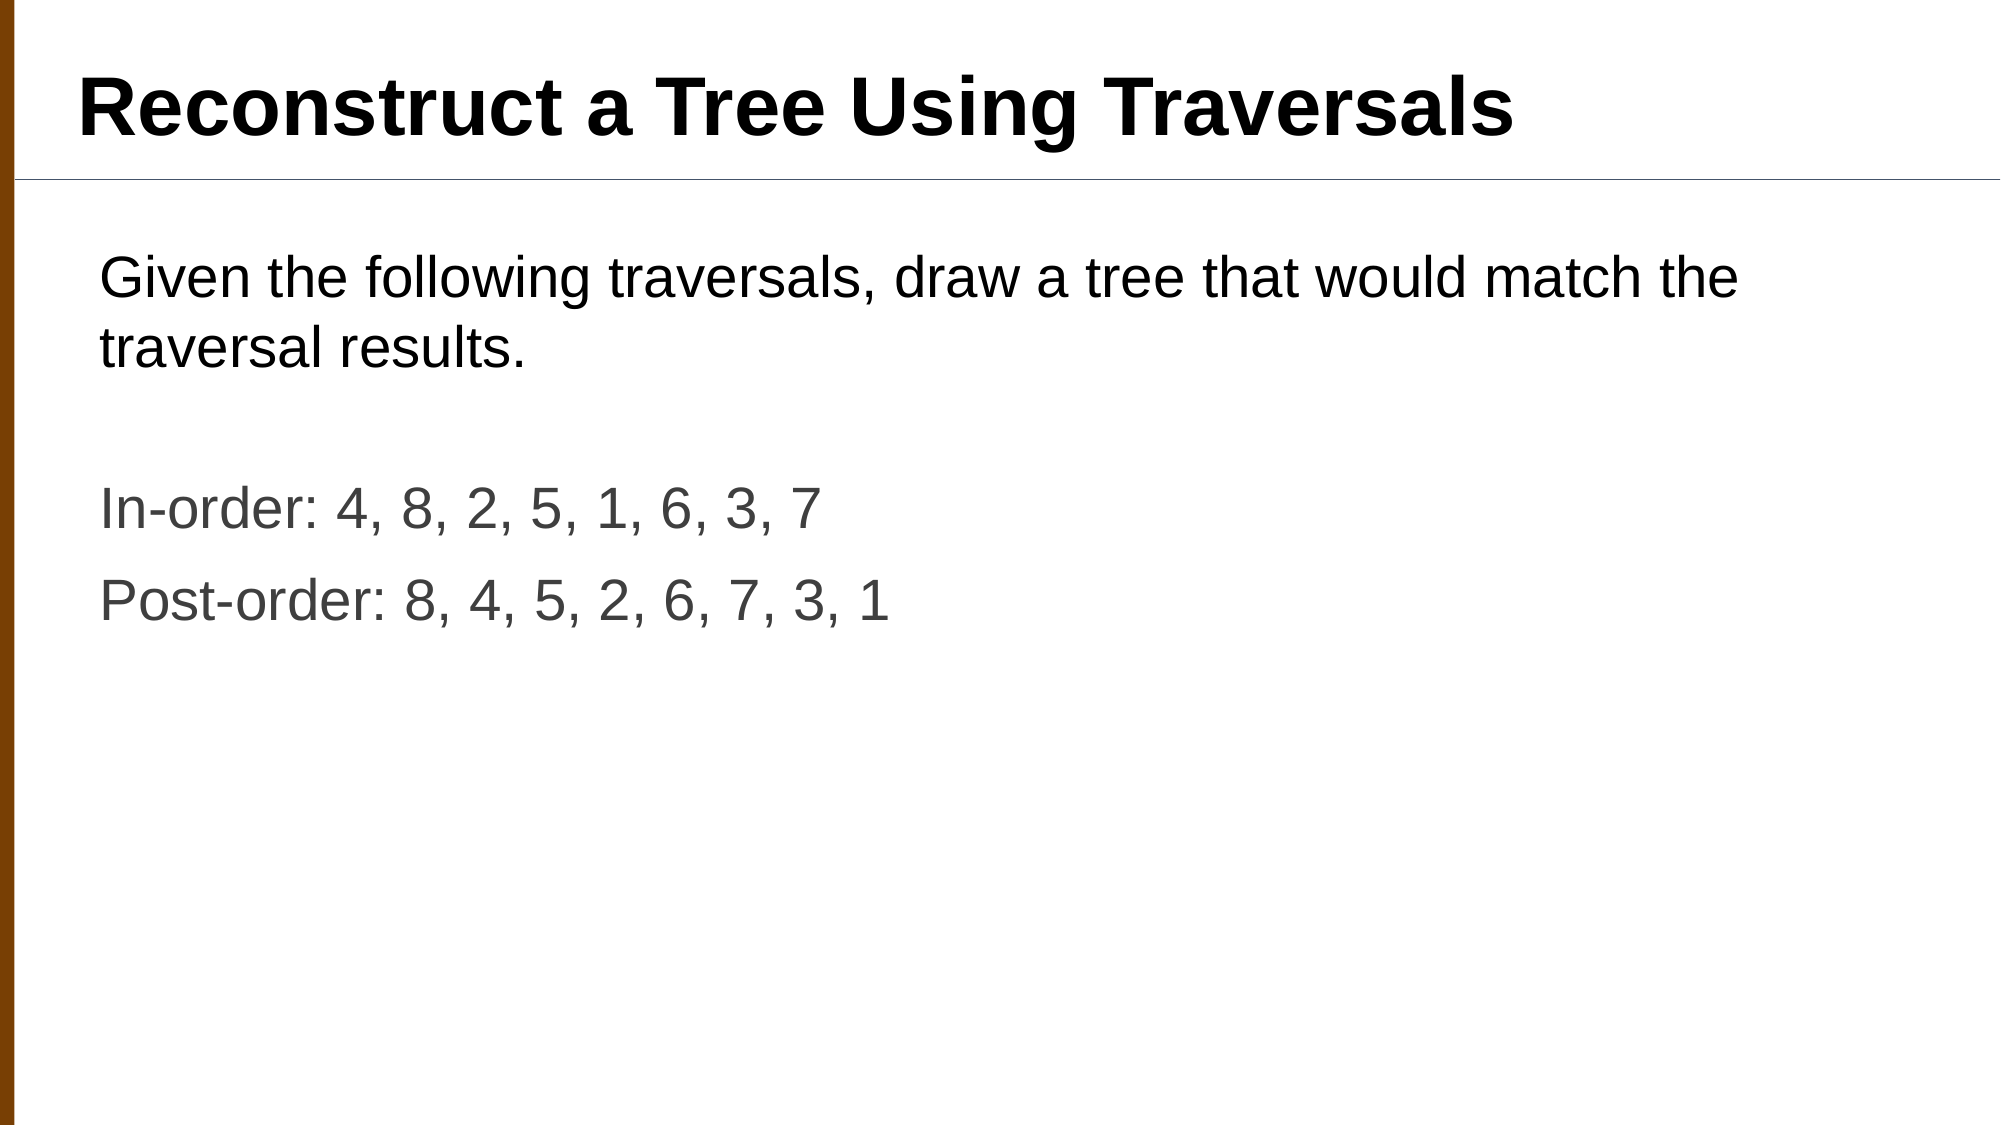

Reconstruct a Tree Using Traversals
Given the following traversals, draw a tree that would match the traversal results.

In-order: 4, 8, 2, 5, 1, 6, 3, 7
Post-order: 8, 4, 5, 2, 6, 7, 3, 1